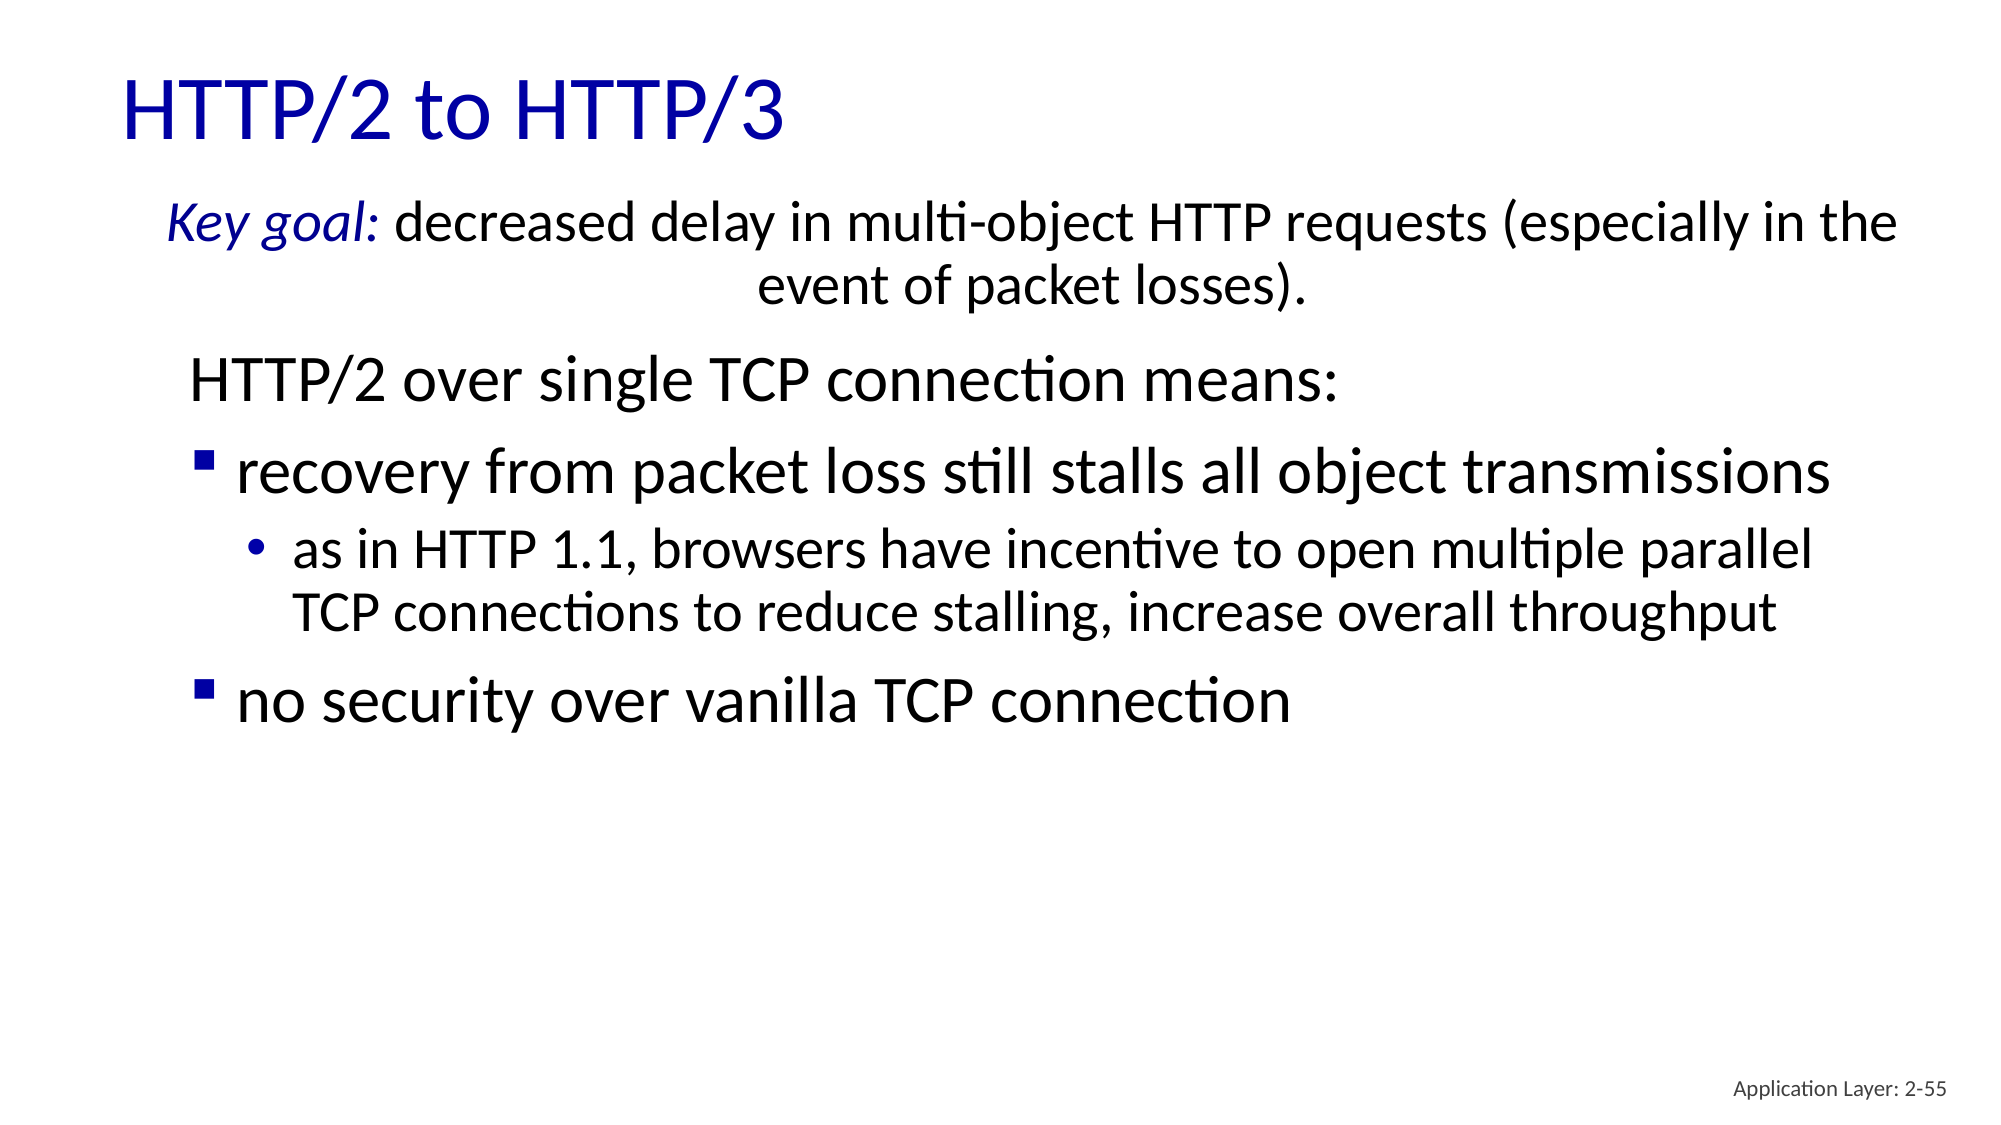

# HTTP/2 to HTTP/3
Key goal: decreased delay in multi-object HTTP requests (especially in the event of packet losses).

HTTP/2 over single TCP connection means:
recovery from packet loss still stalls all object transmissions
as in HTTP 1.1, browsers have incentive to open multiple parallel TCP connections to reduce stalling, increase overall throughput
no security over vanilla TCP connection

Application Layer: 2-55